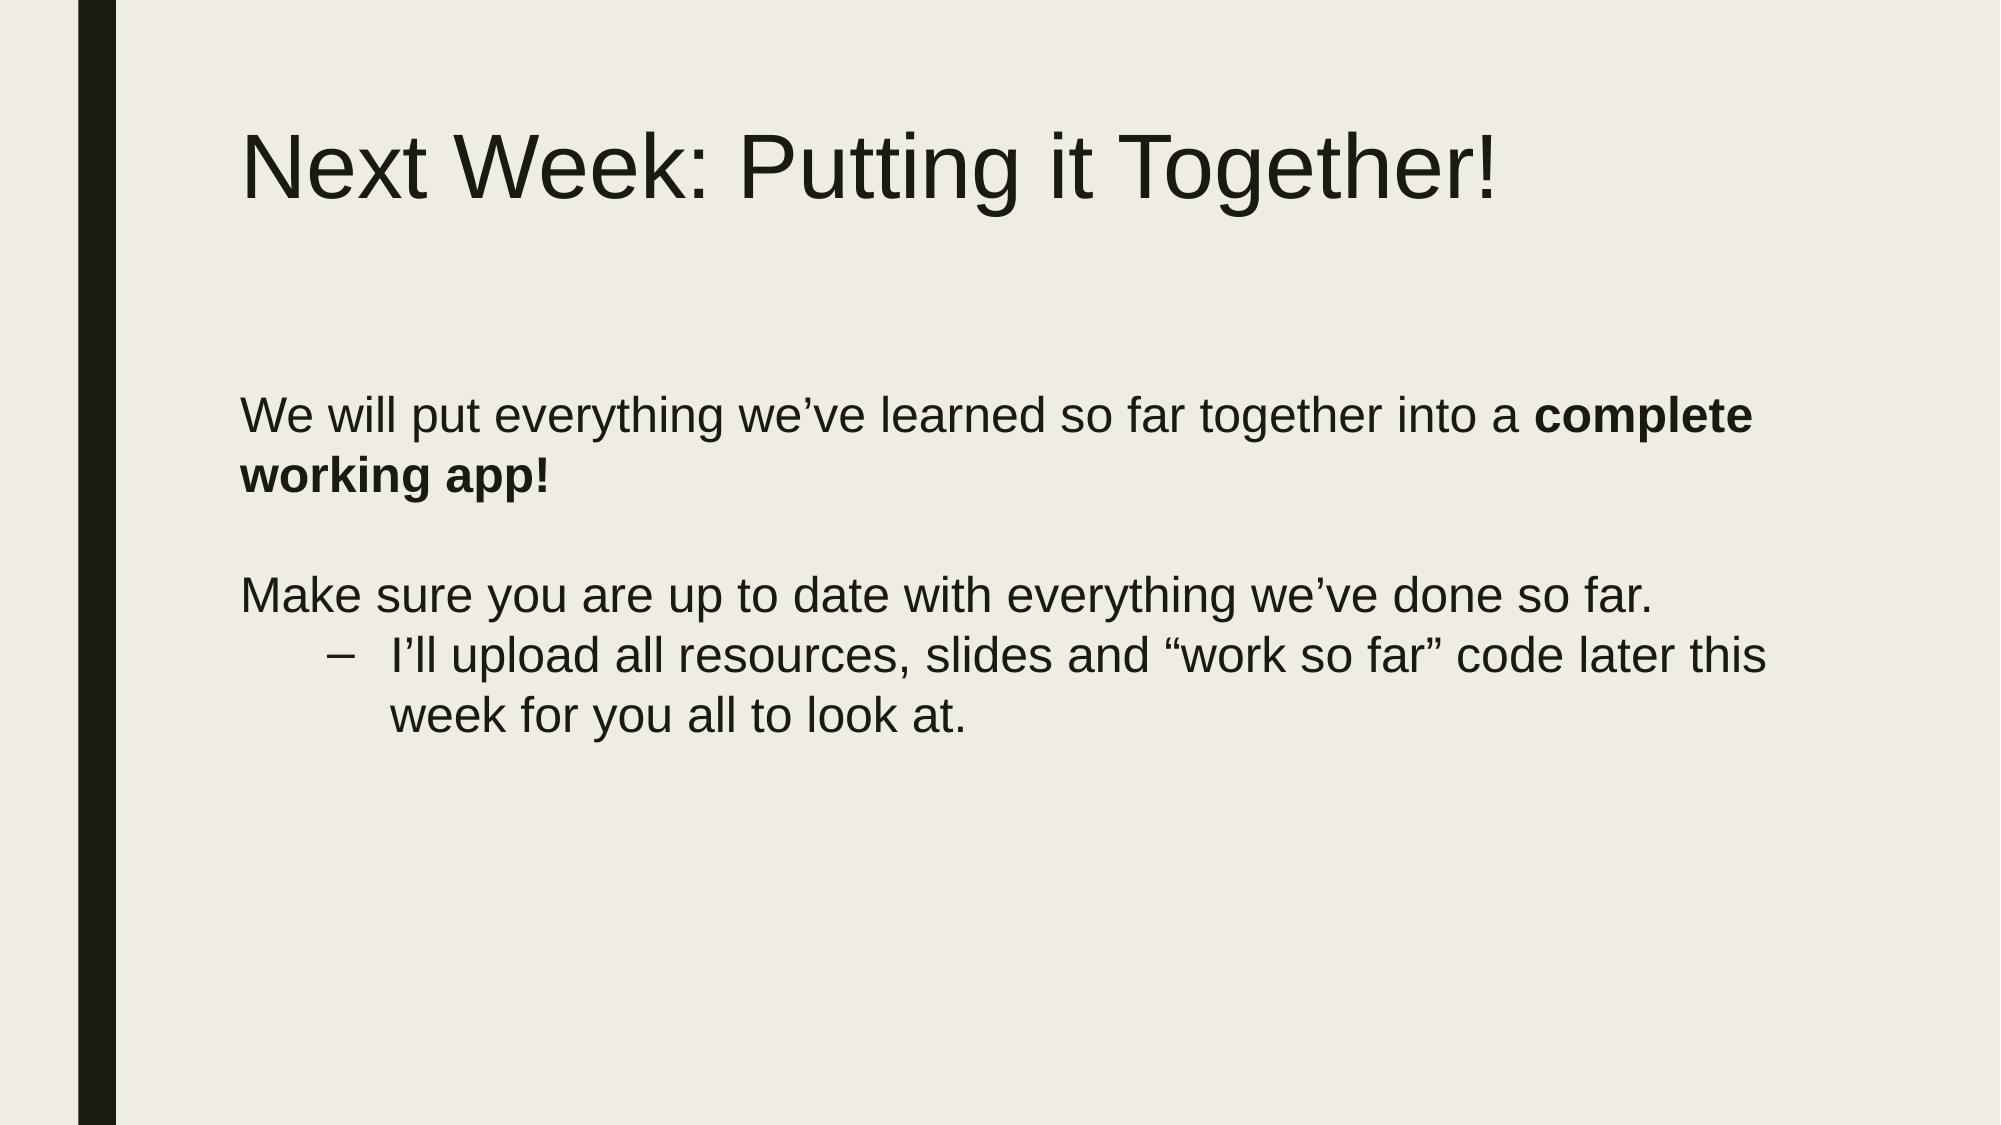

# Next Week: Putting it Together!
We will put everything we’ve learned so far together into a complete working app!

Make sure you are up to date with everything we’ve done so far.
I’ll upload all resources, slides and “work so far” code later this week for you all to look at.